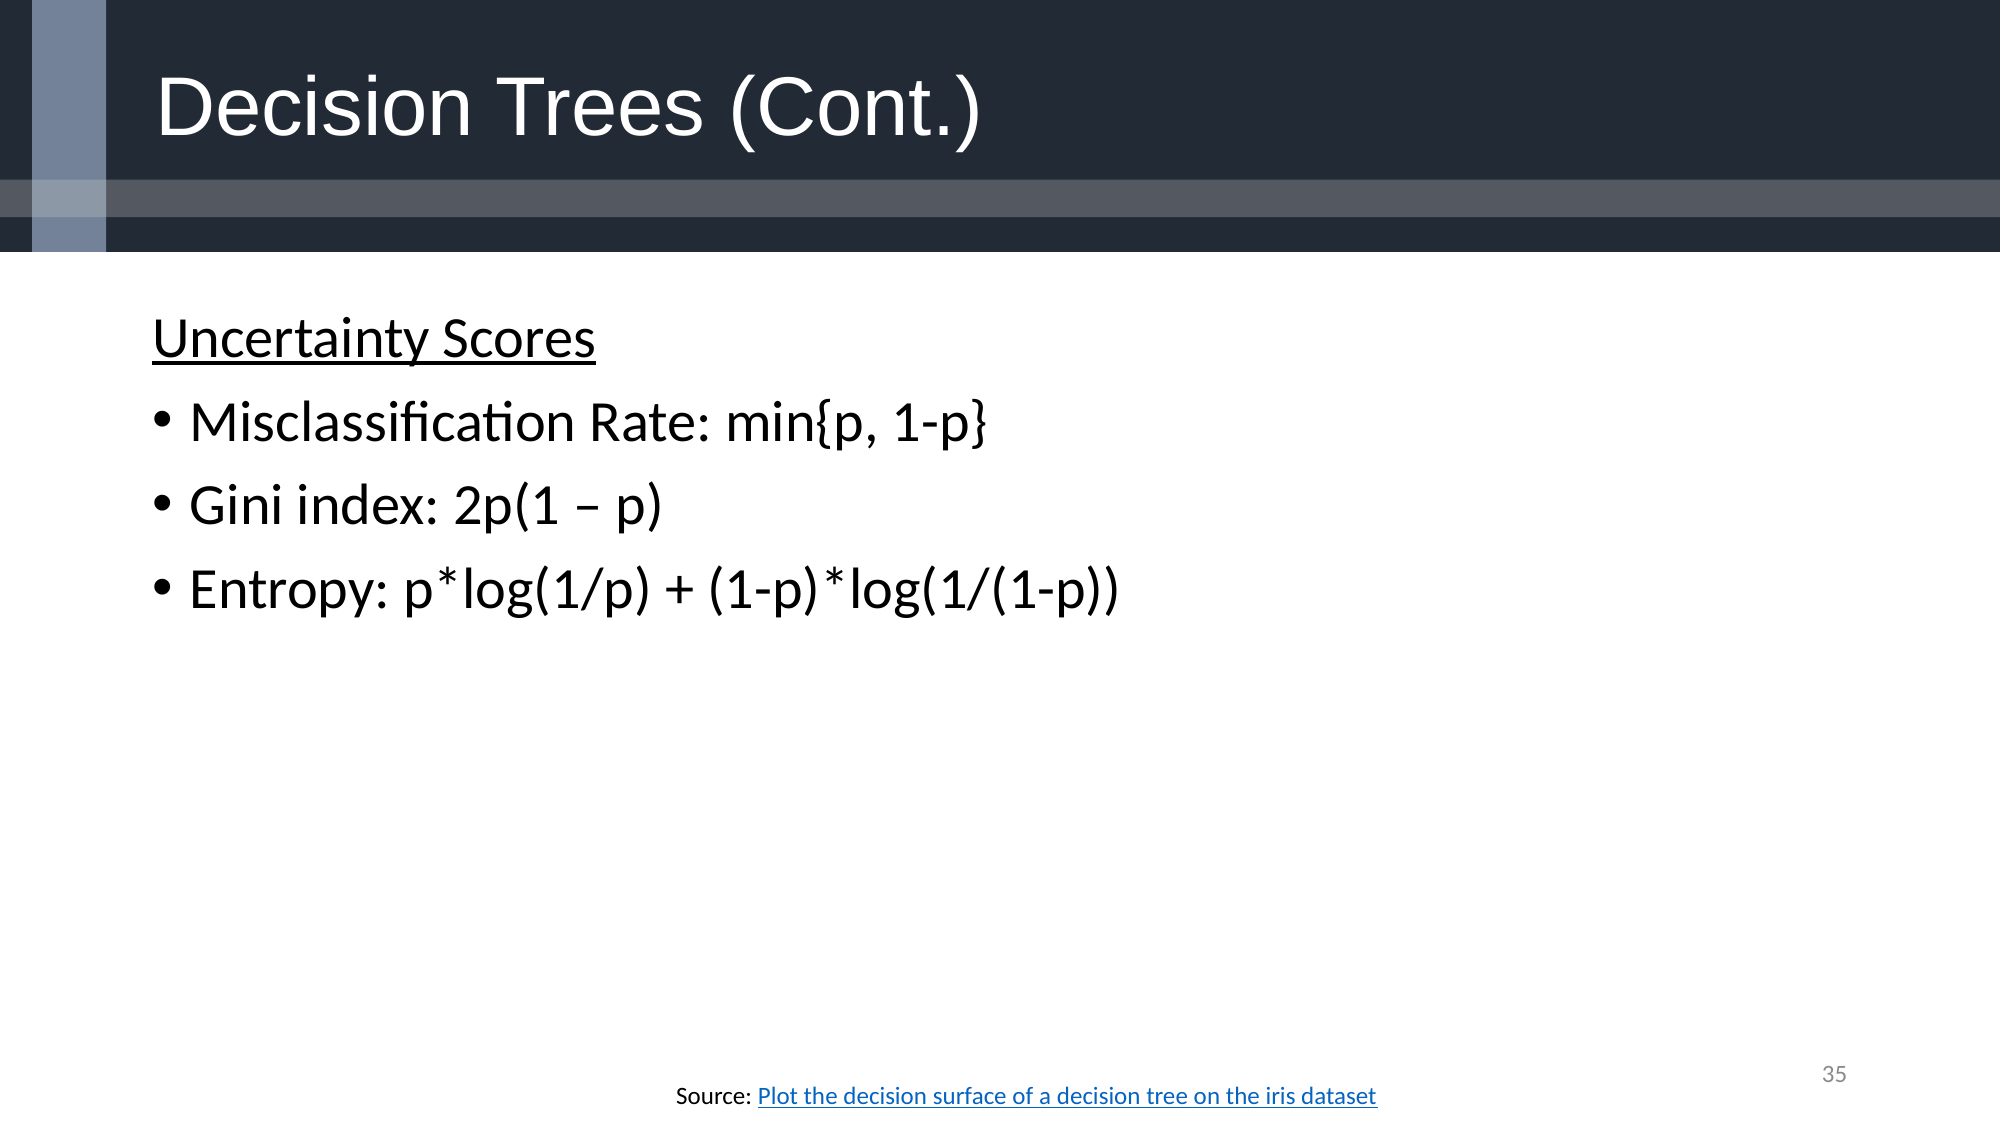

# Decision Trees (Cont.)

Uncertainty Scores
Misclassification Rate: min{p, 1-p}
Gini index: 2p(1 – p)
Entropy: p*log(1/p) + (1-p)*log(1/(1-p))
35
Source: Plot the decision surface of a decision tree on the iris dataset